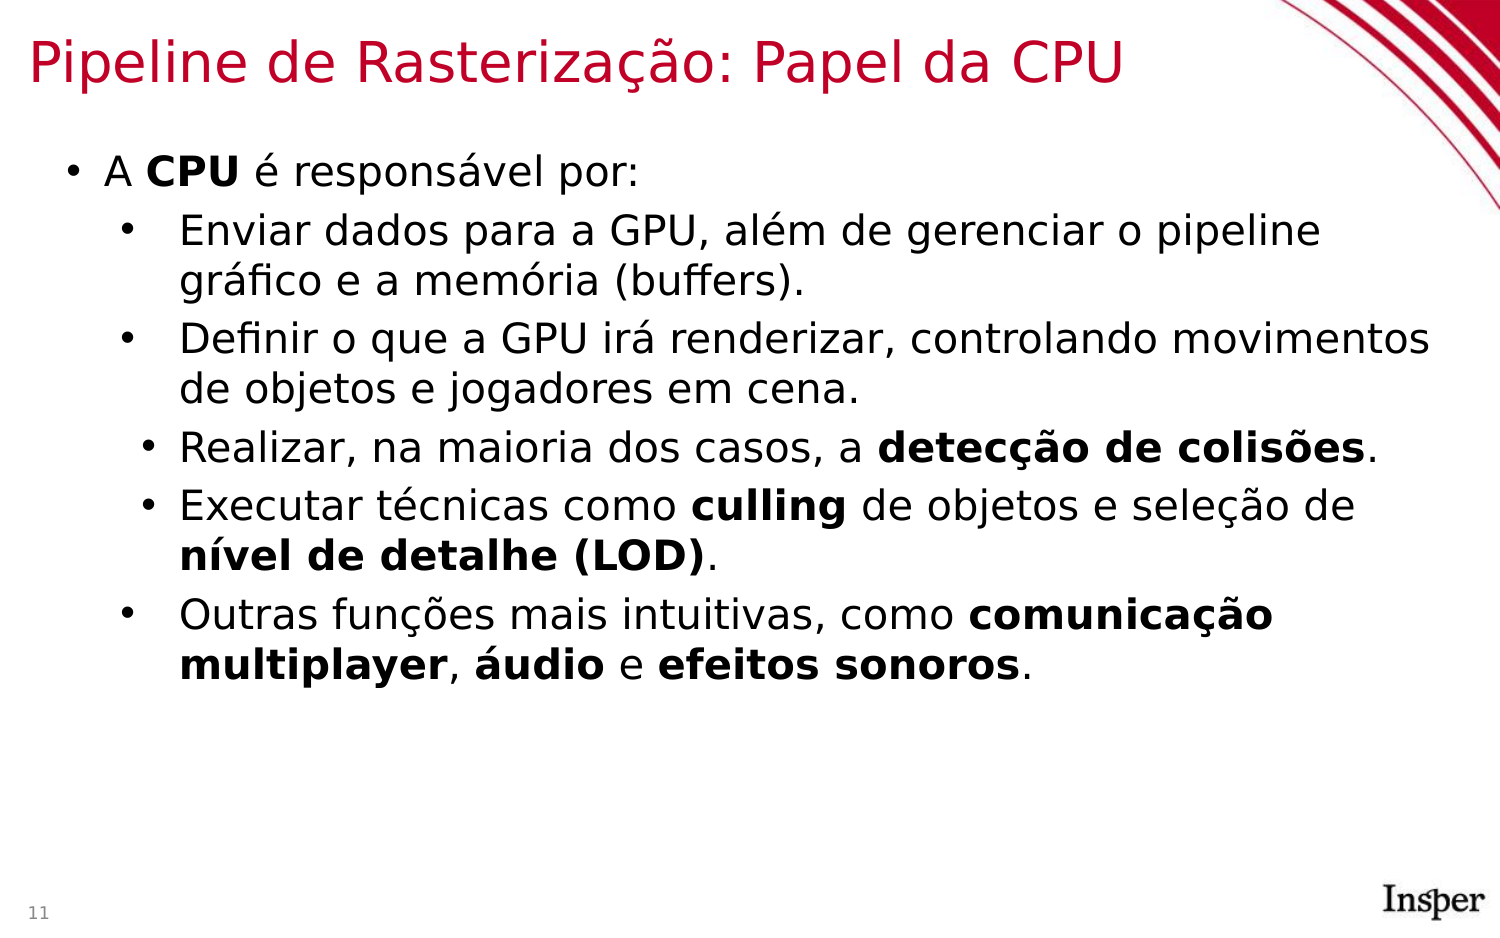

# Pipeline de Rasterização: Papel da CPU
A CPU é responsável por:
Enviar dados para a GPU, além de gerenciar o pipeline gráfico e a memória (buffers).
Definir o que a GPU irá renderizar, controlando movimentos de objetos e jogadores em cena.
Realizar, na maioria dos casos, a detecção de colisões.
Executar técnicas como culling de objetos e seleção de nível de detalhe (LOD).
Outras funções mais intuitivas, como comunicação multiplayer, áudio e efeitos sonoros.

11